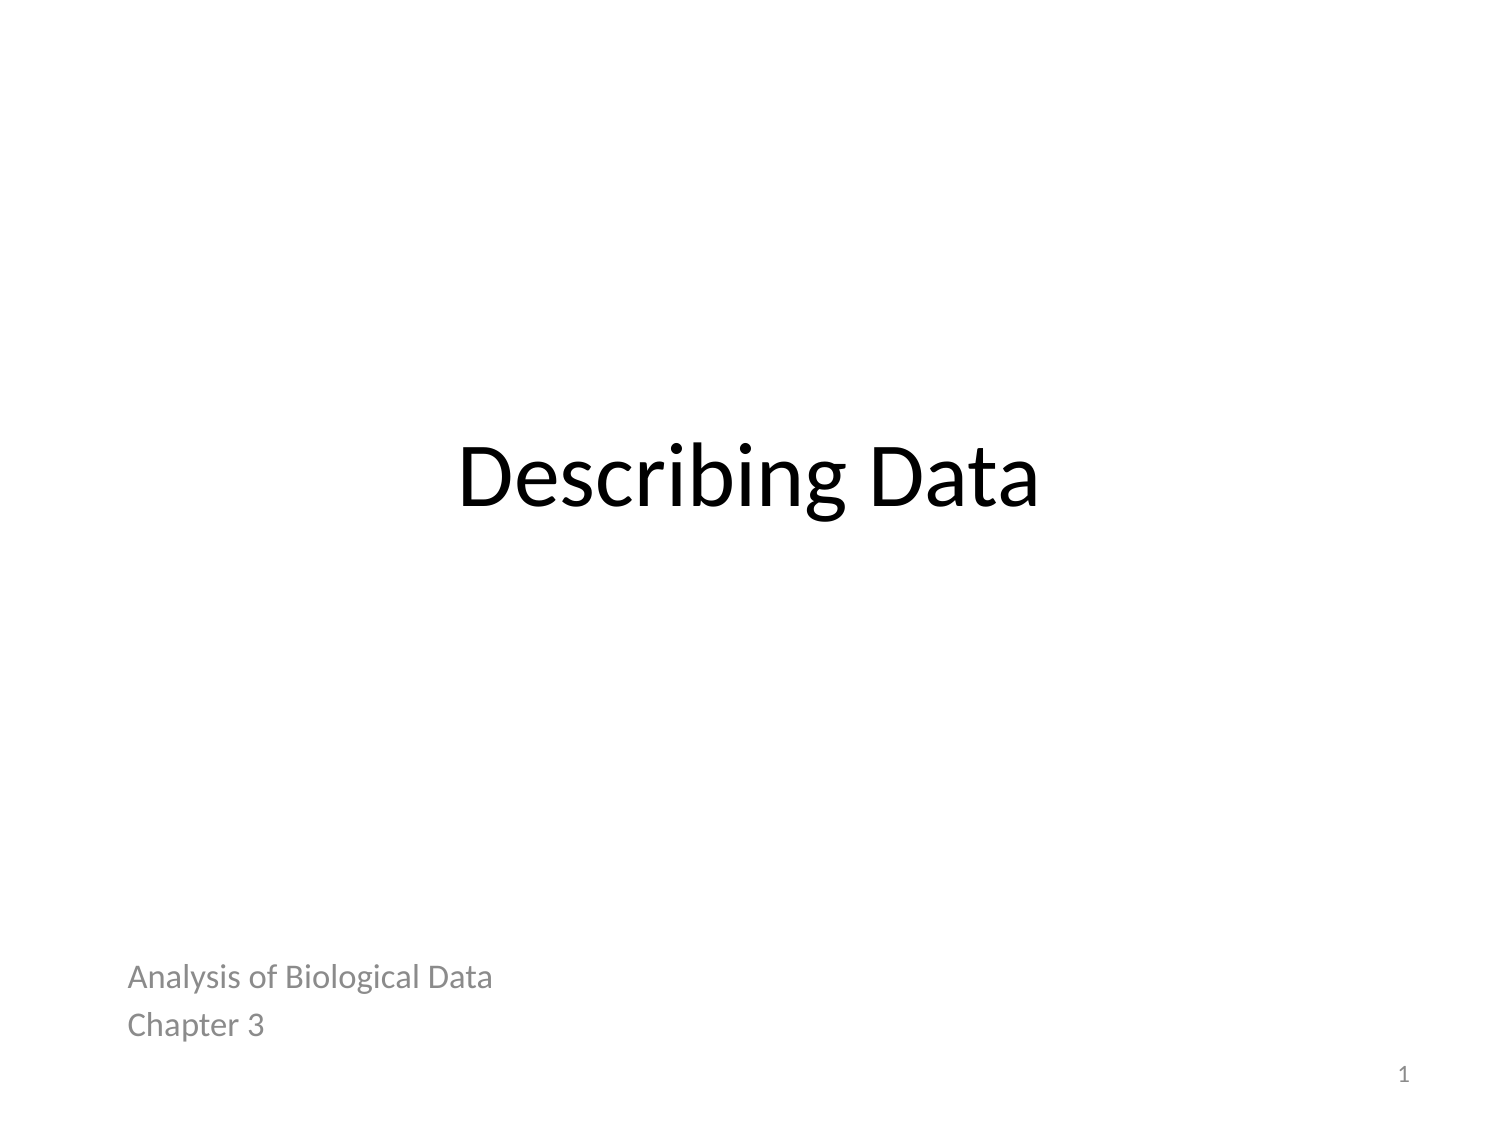

# Describing Data
Analysis of Biological Data
Chapter 3
1